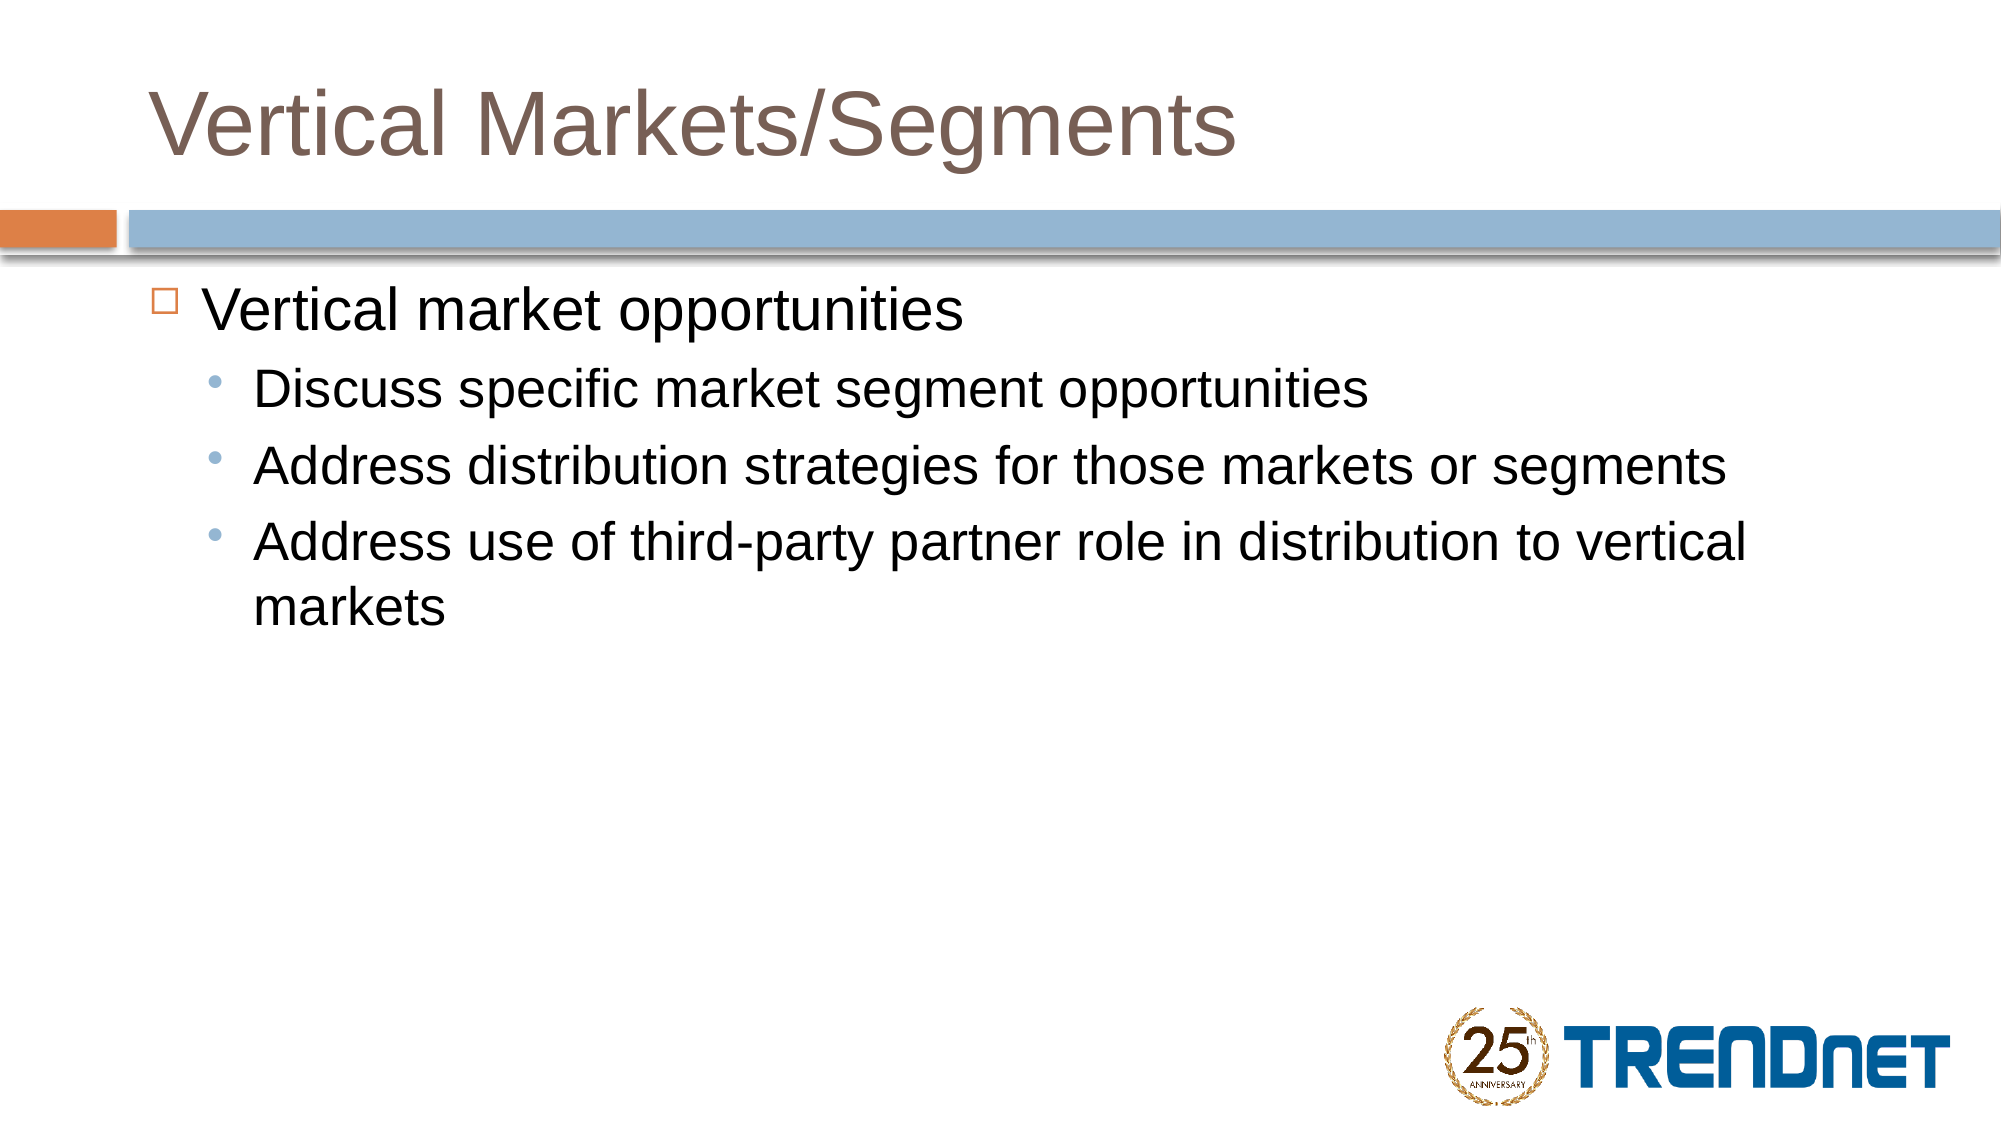

# Vertical Markets/Segments
Vertical market opportunities
Discuss specific market segment opportunities
Address distribution strategies for those markets or segments
Address use of third-party partner role in distribution to vertical markets